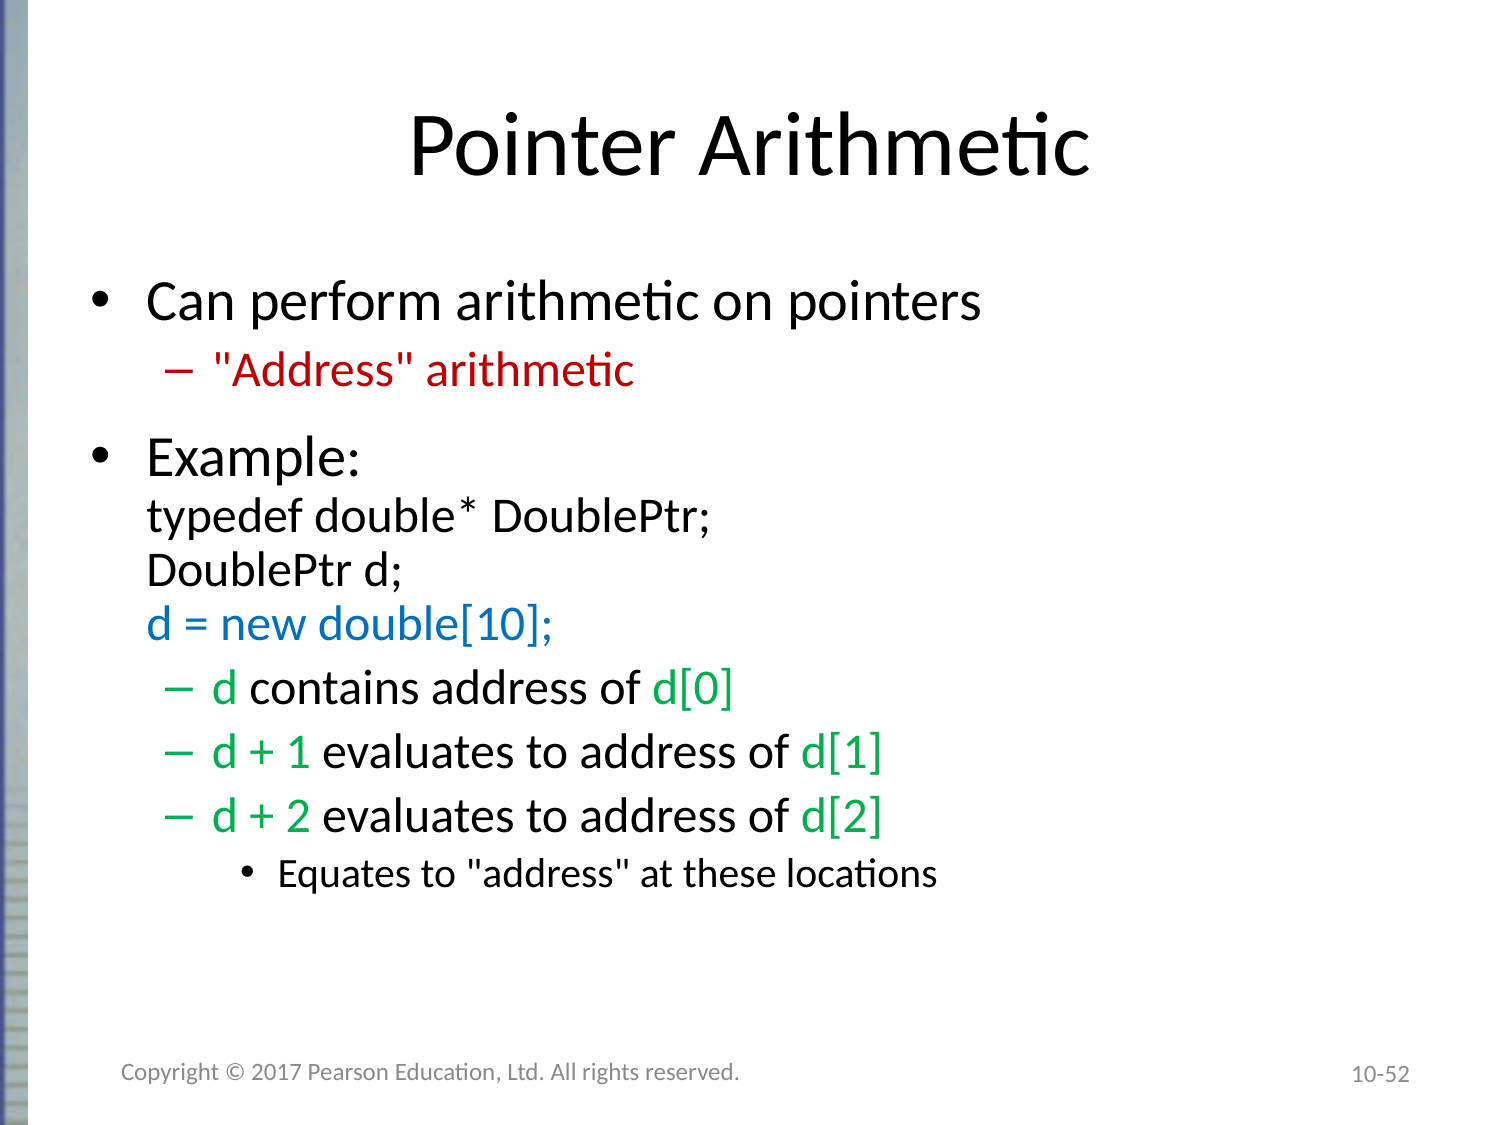

# Pointer Arithmetic
Can perform arithmetic on pointers
"Address" arithmetic
Example:
typedef double* DoublePtr;
DoublePtr d;
d = new double[10];
d contains address of d[0]
d + 1 evaluates to address of d[1]
d + 2 evaluates to address of d[2]
Equates to "address" at these locations
Copyright © 2017 Pearson Education, Ltd. All rights reserved.
10-52